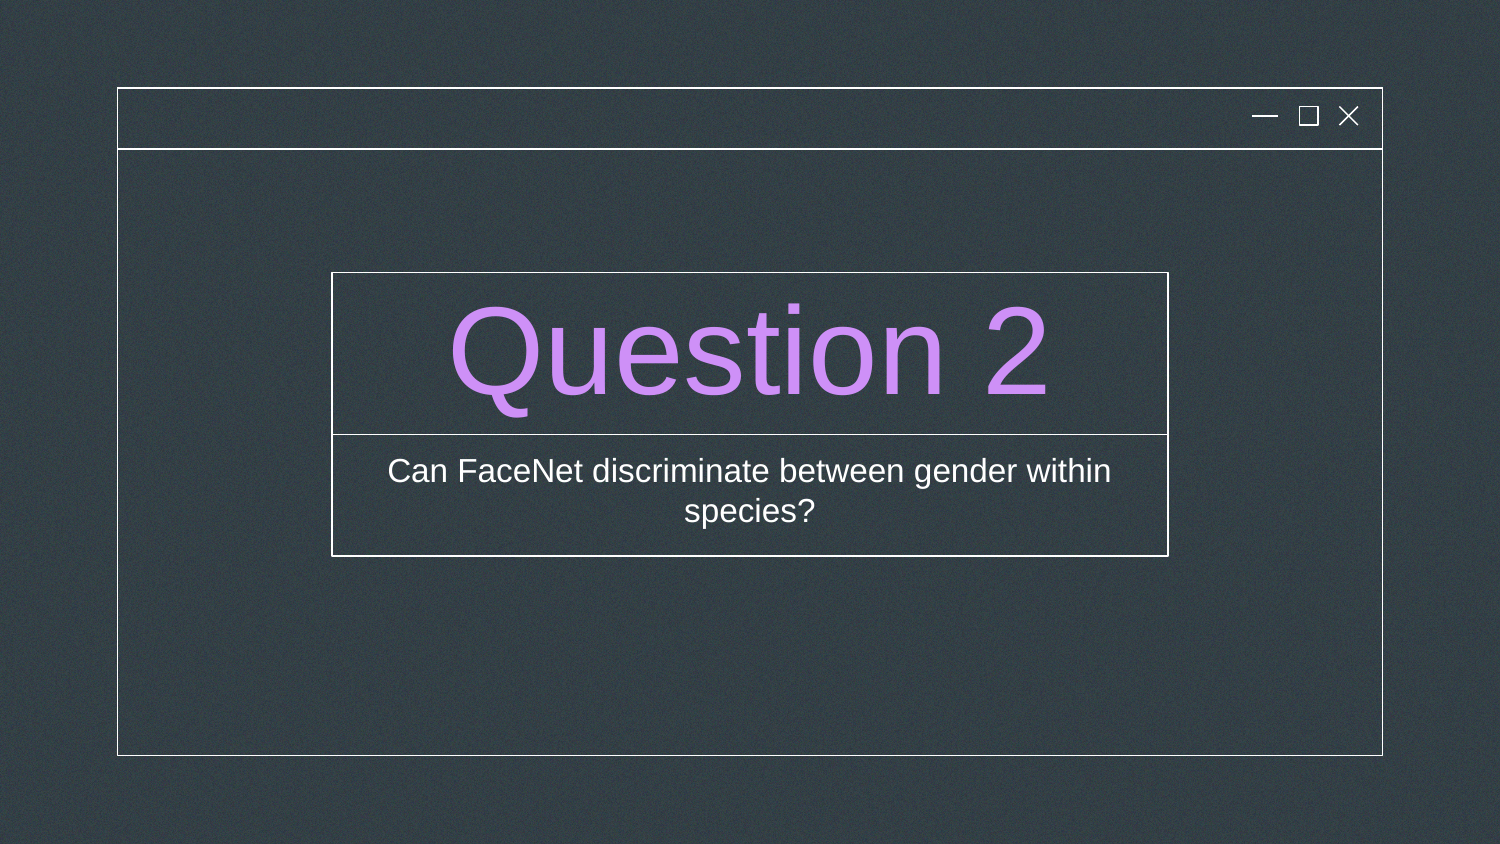

# Question 2
Can FaceNet discriminate between gender within species?